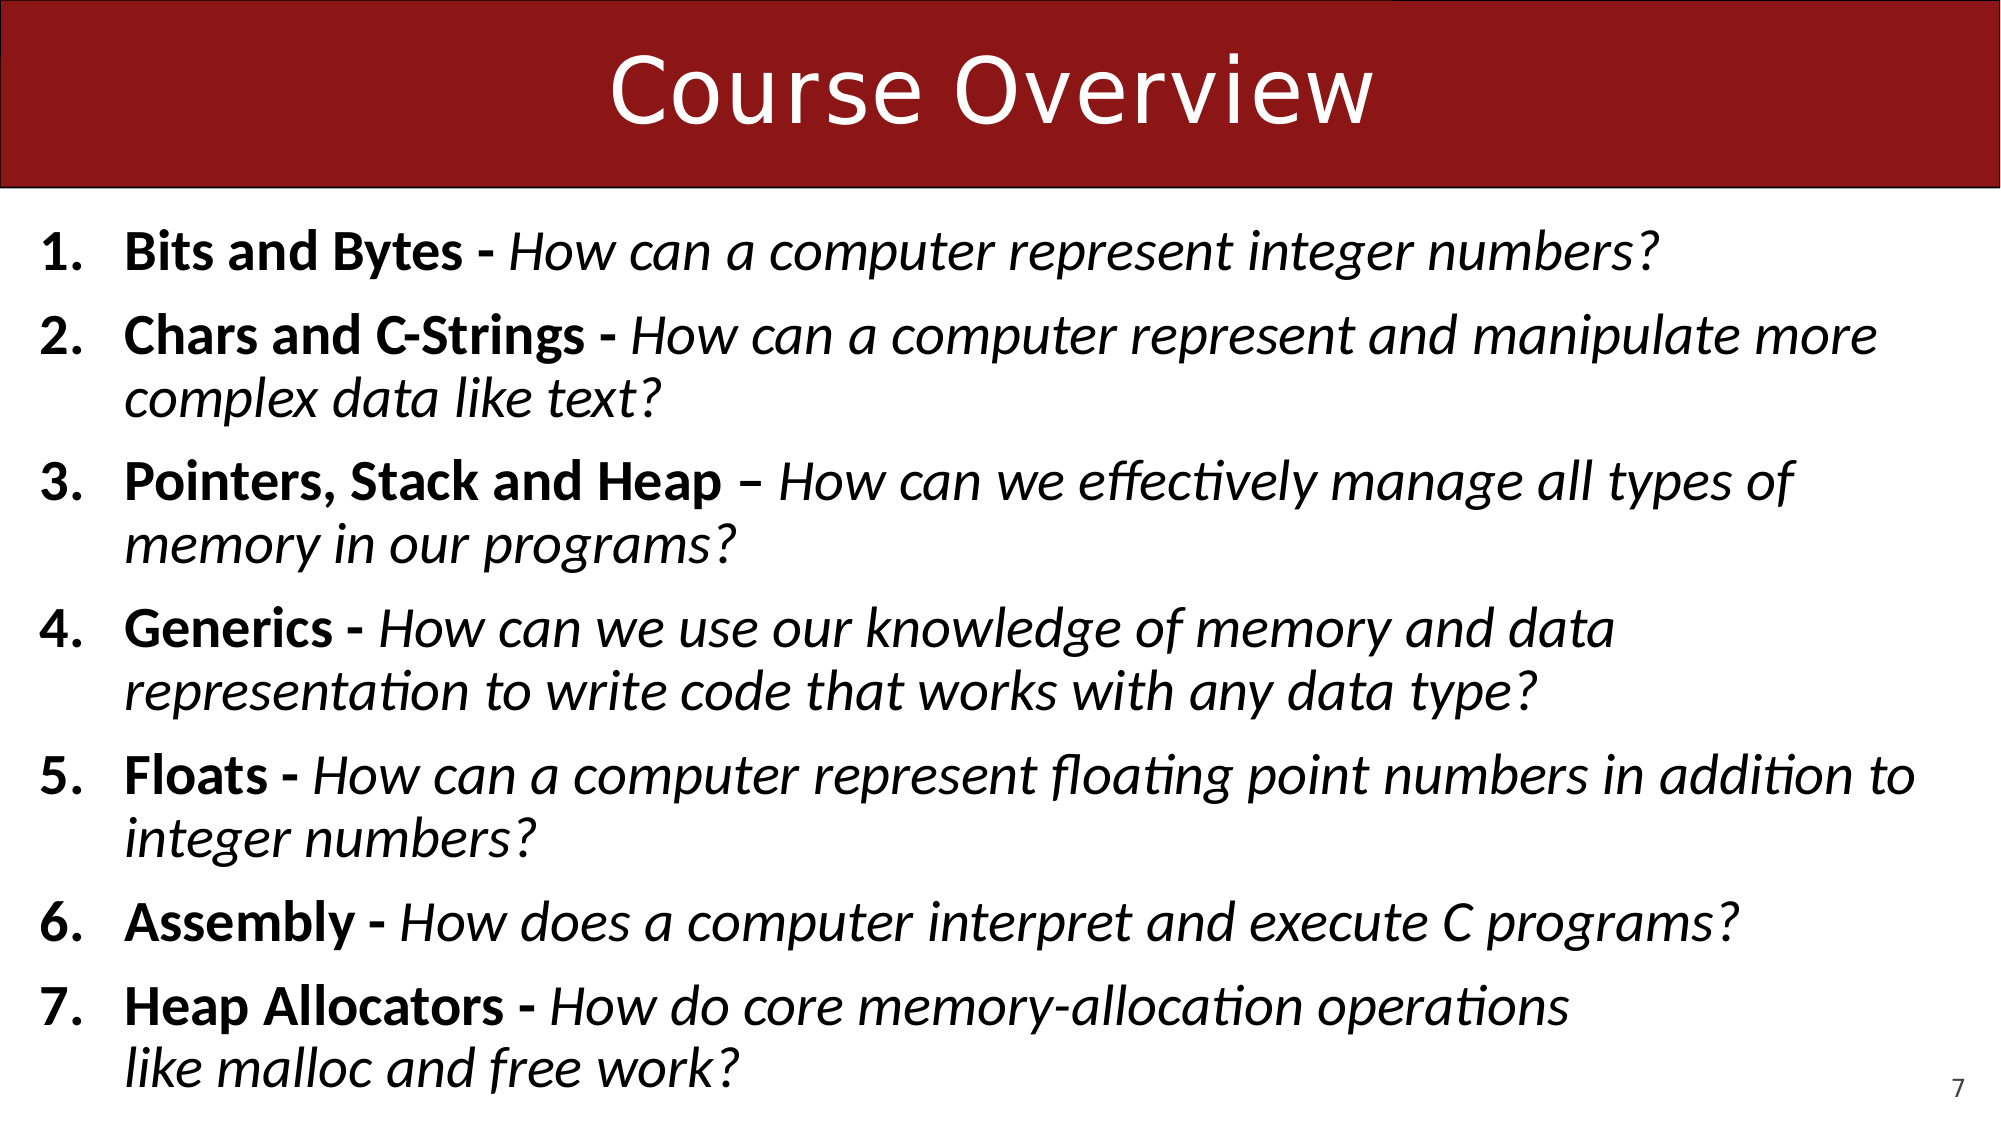

# Course Overview
Bits and Bytes - How can a computer represent integer numbers?
Chars and C-Strings - How can a computer represent and manipulate more complex data like text?
Pointers, Stack and Heap – How can we effectively manage all types of memory in our programs?
Generics - How can we use our knowledge of memory and data representation to write code that works with any data type?
Floats - How can a computer represent floating point numbers in addition to integer numbers?
Assembly - How does a computer interpret and execute C programs?
Heap Allocators - How do core memory-allocation operations like malloc and free work?